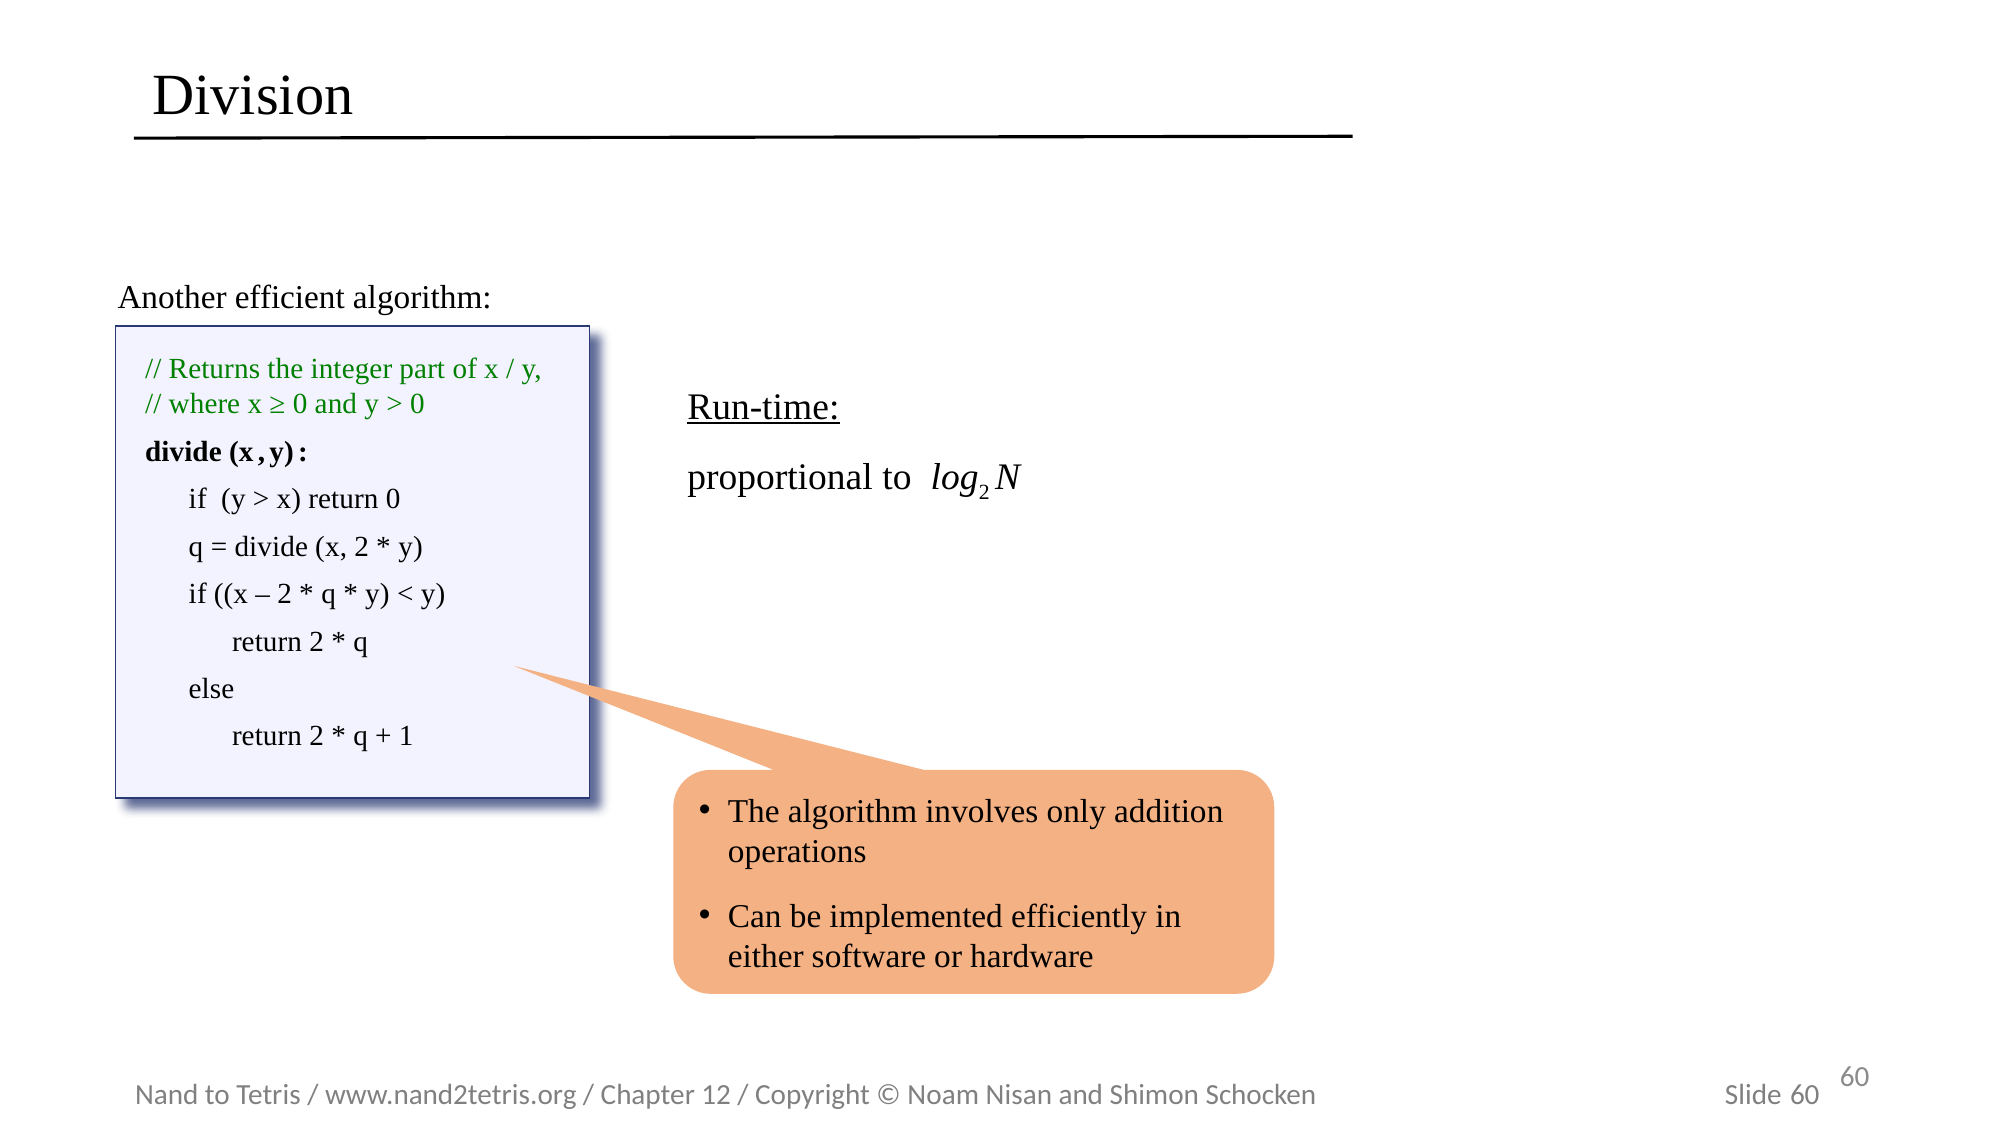

# Division

Another efficient algorithm:
// Returns the integer part of x / y,
// where x ≥ 0 and y > 0
divide (x , y) :
      if  (y > x) return 0
      q = divide (x, 2 * y)
      if ((x – 2 * q * y) < y)
            return 2 * q
      else
            return 2 * q + 1
Run-time:
proportional to  log2 N
The algorithm involves only addition operations
Can be implemented efficiently in either software or hardware
60